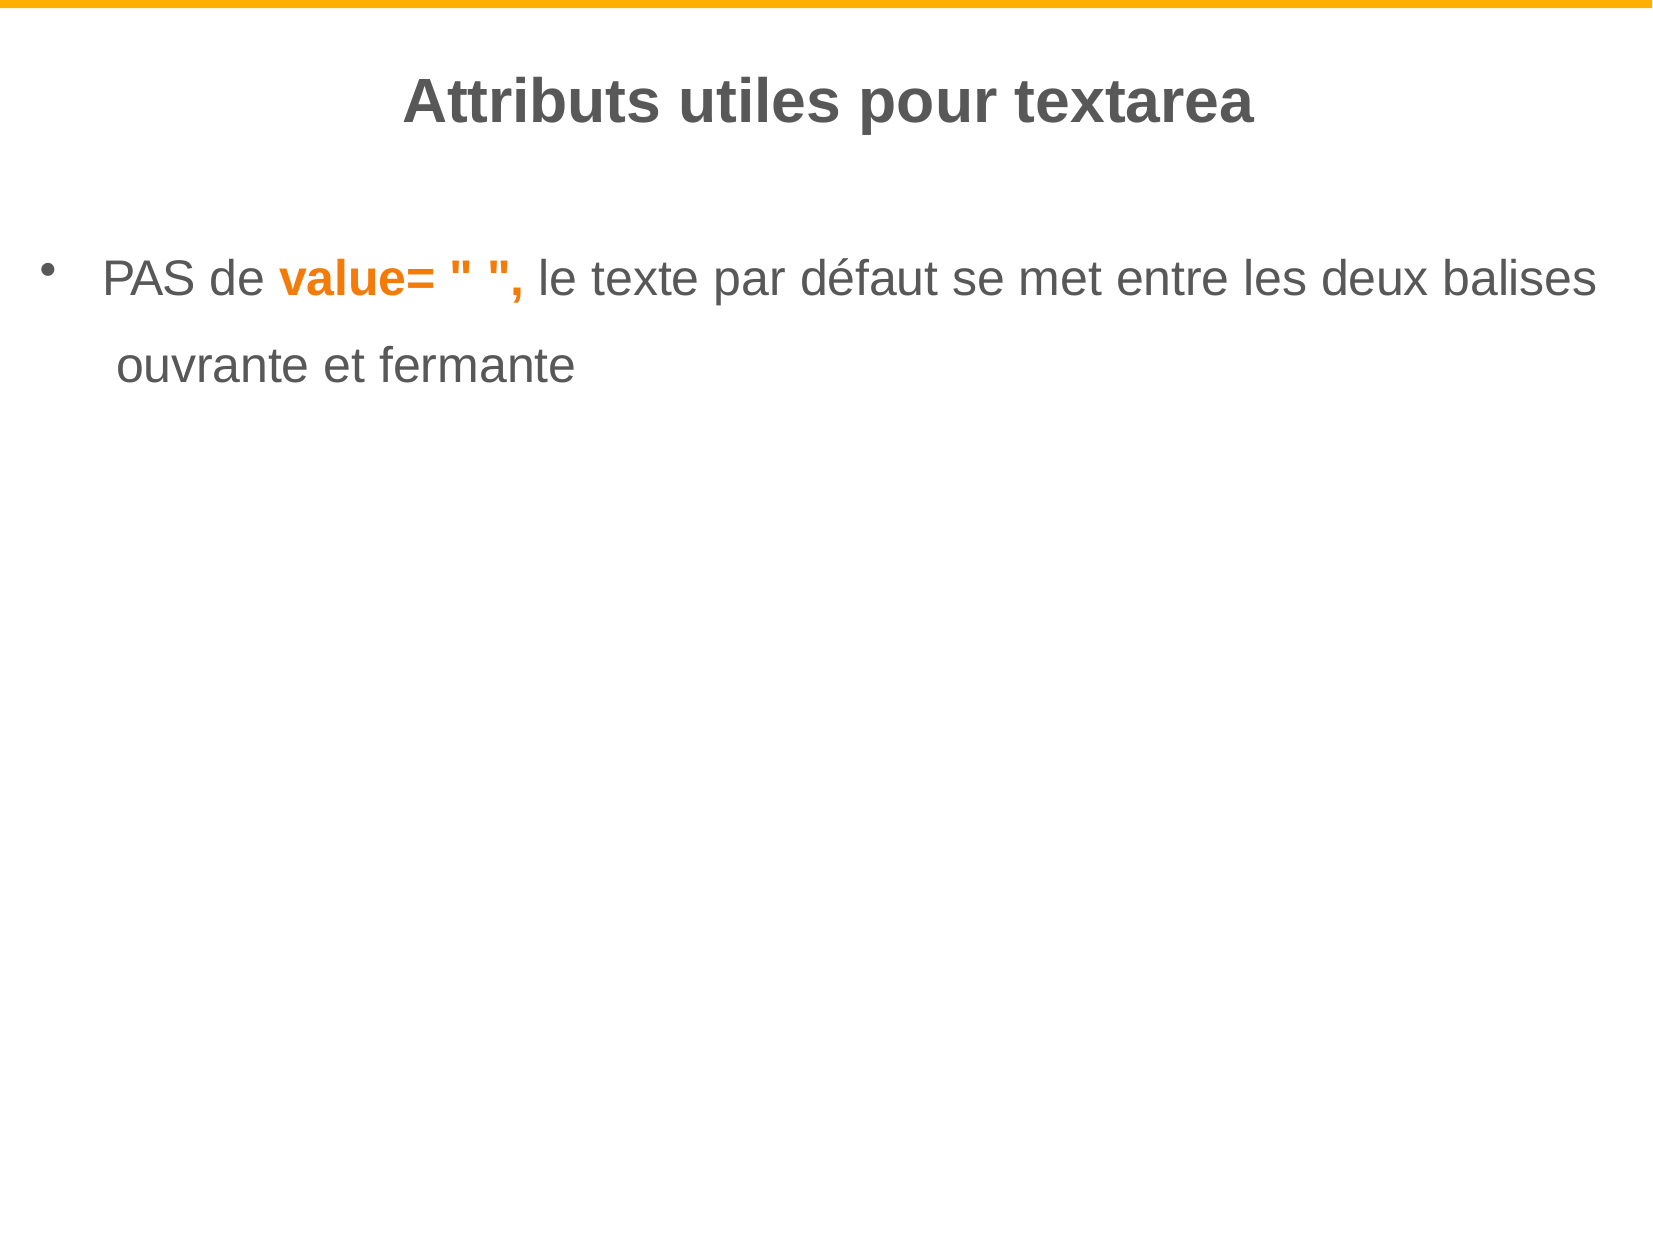

# Attributs utiles pour textarea
PAS de value= " ", le texte par défaut se met entre les deux balises  ouvrante et fermante